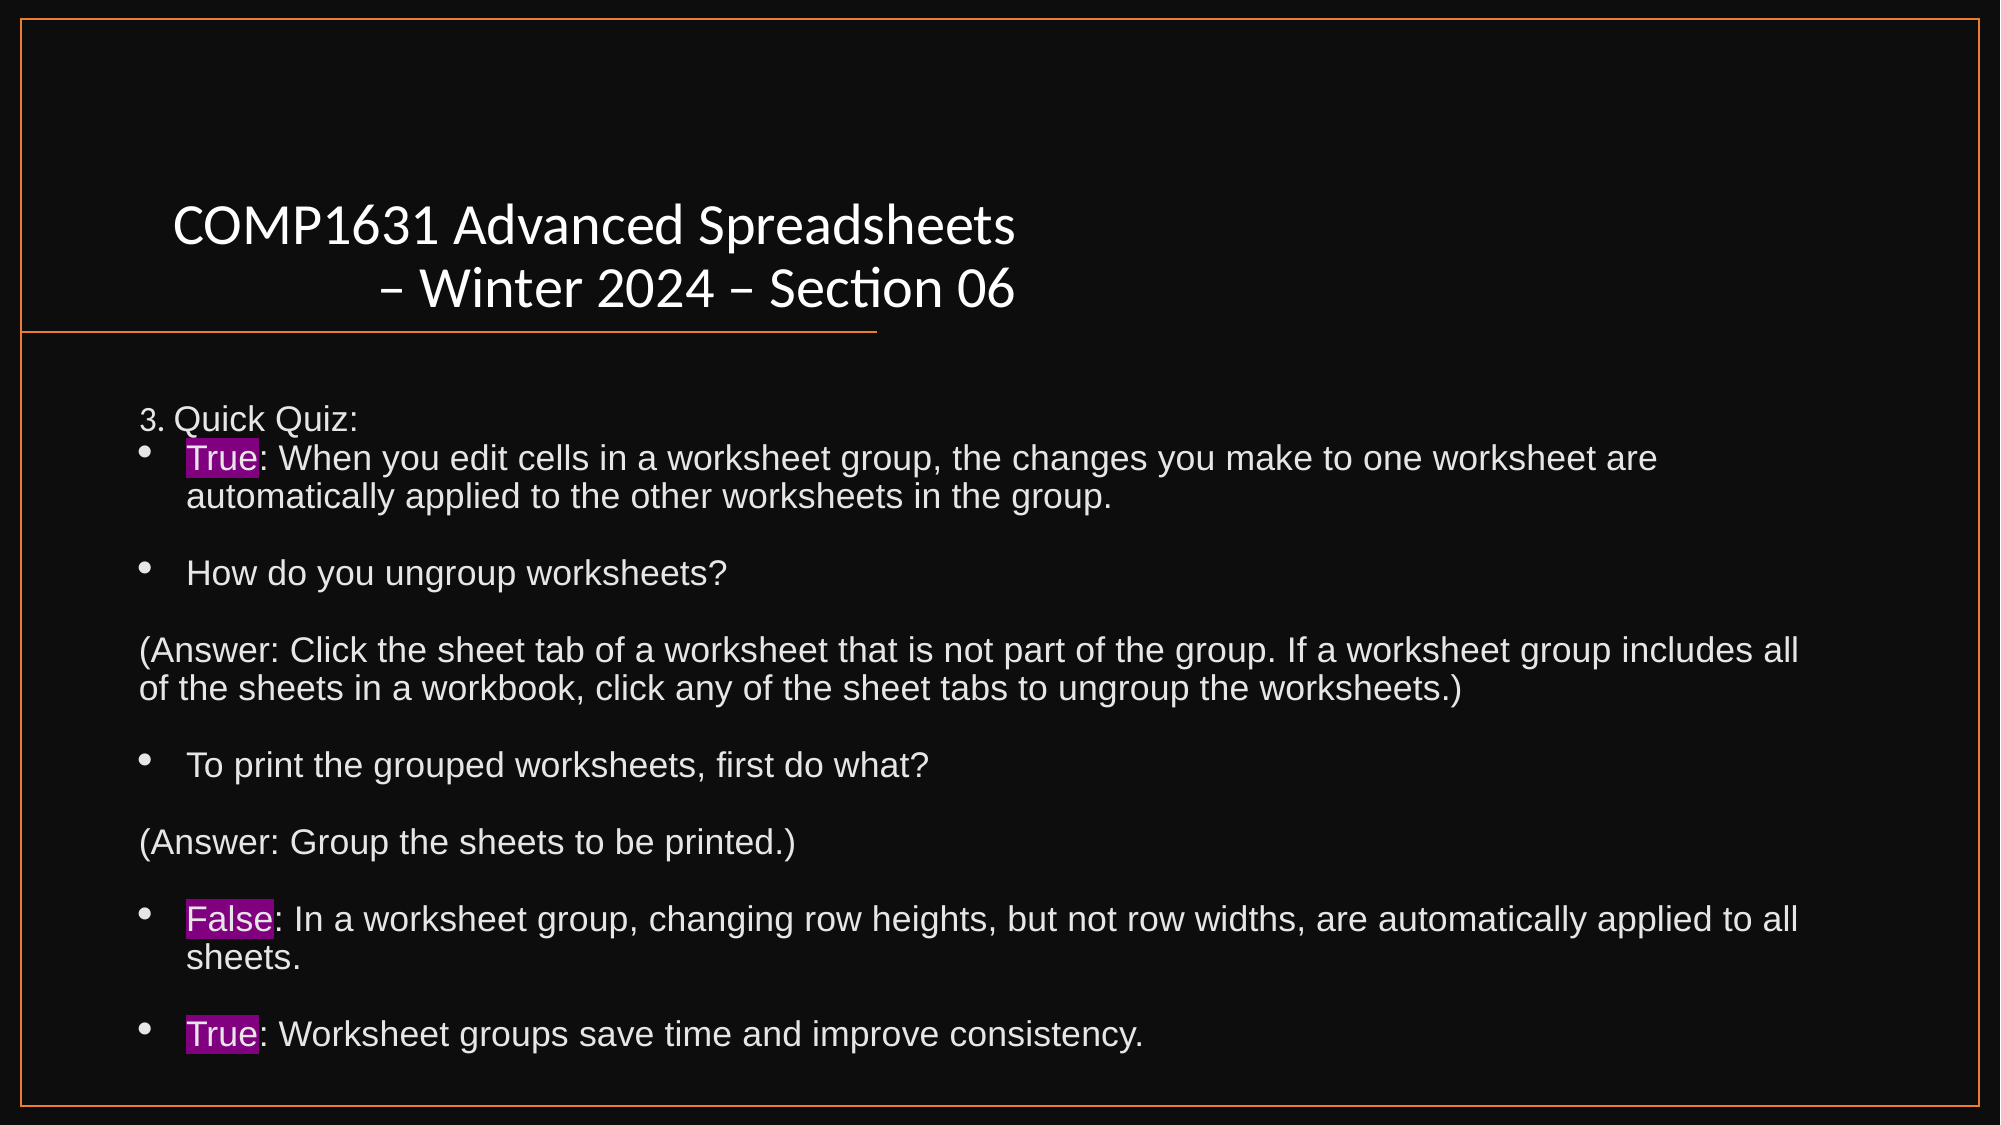

# COMP1631 Advanced Spreadsheets – Winter 2024 – Section 06
3. Quick Quiz:
True: When you edit cells in a worksheet group, the changes you make to one worksheet are automatically applied to the other worksheets in the group.

How do you ungroup worksheets?

(Answer: Click the sheet tab of a worksheet that is not part of the group. If a worksheet group includes all of the sheets in a workbook, click any of the sheet tabs to ungroup the worksheets.)

To print the grouped worksheets, first do what?

(Answer: Group the sheets to be printed.)

False: In a worksheet group, changing row heights, but not row widths, are automatically applied to all sheets.

True: Worksheet groups save time and improve consistency.